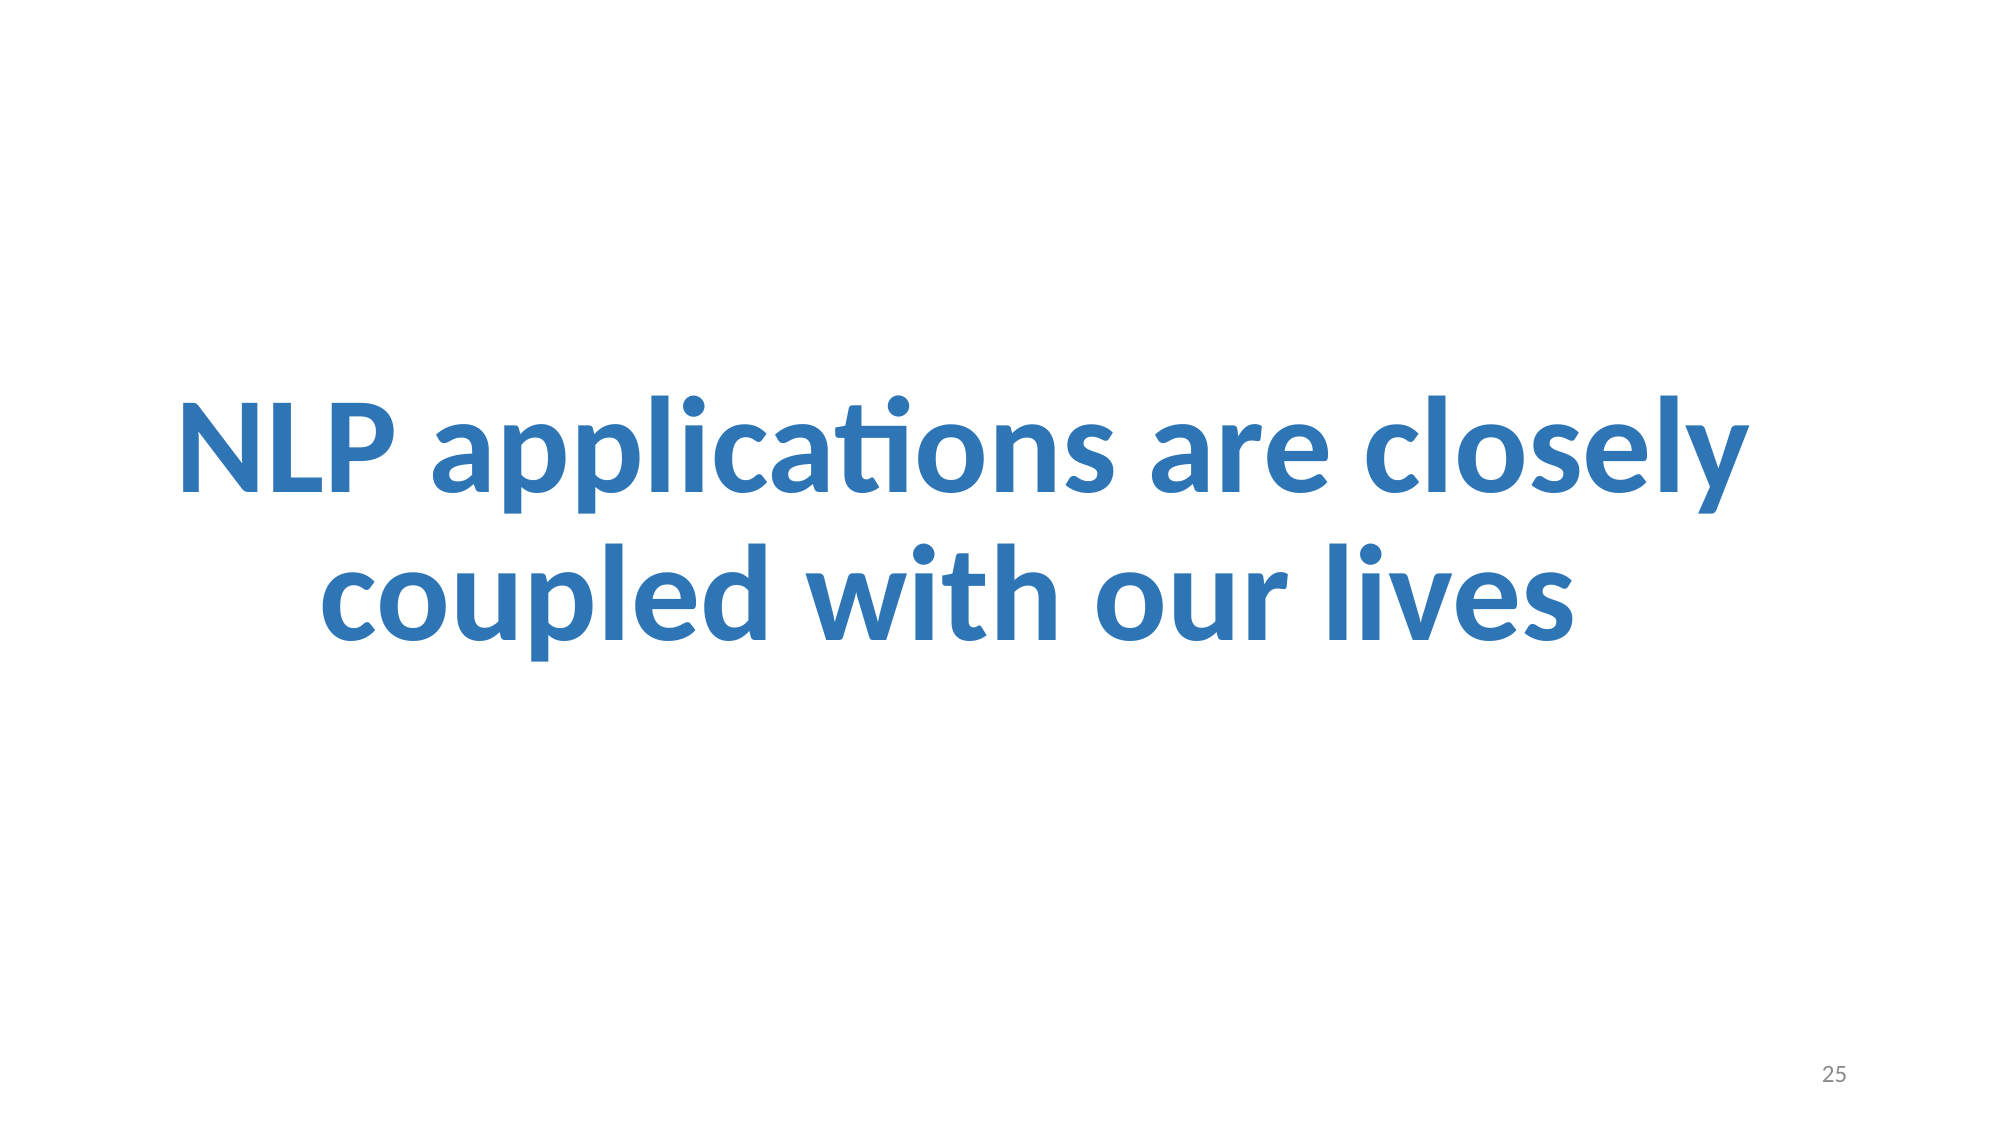

NLP applications are closely coupled with our lives
25